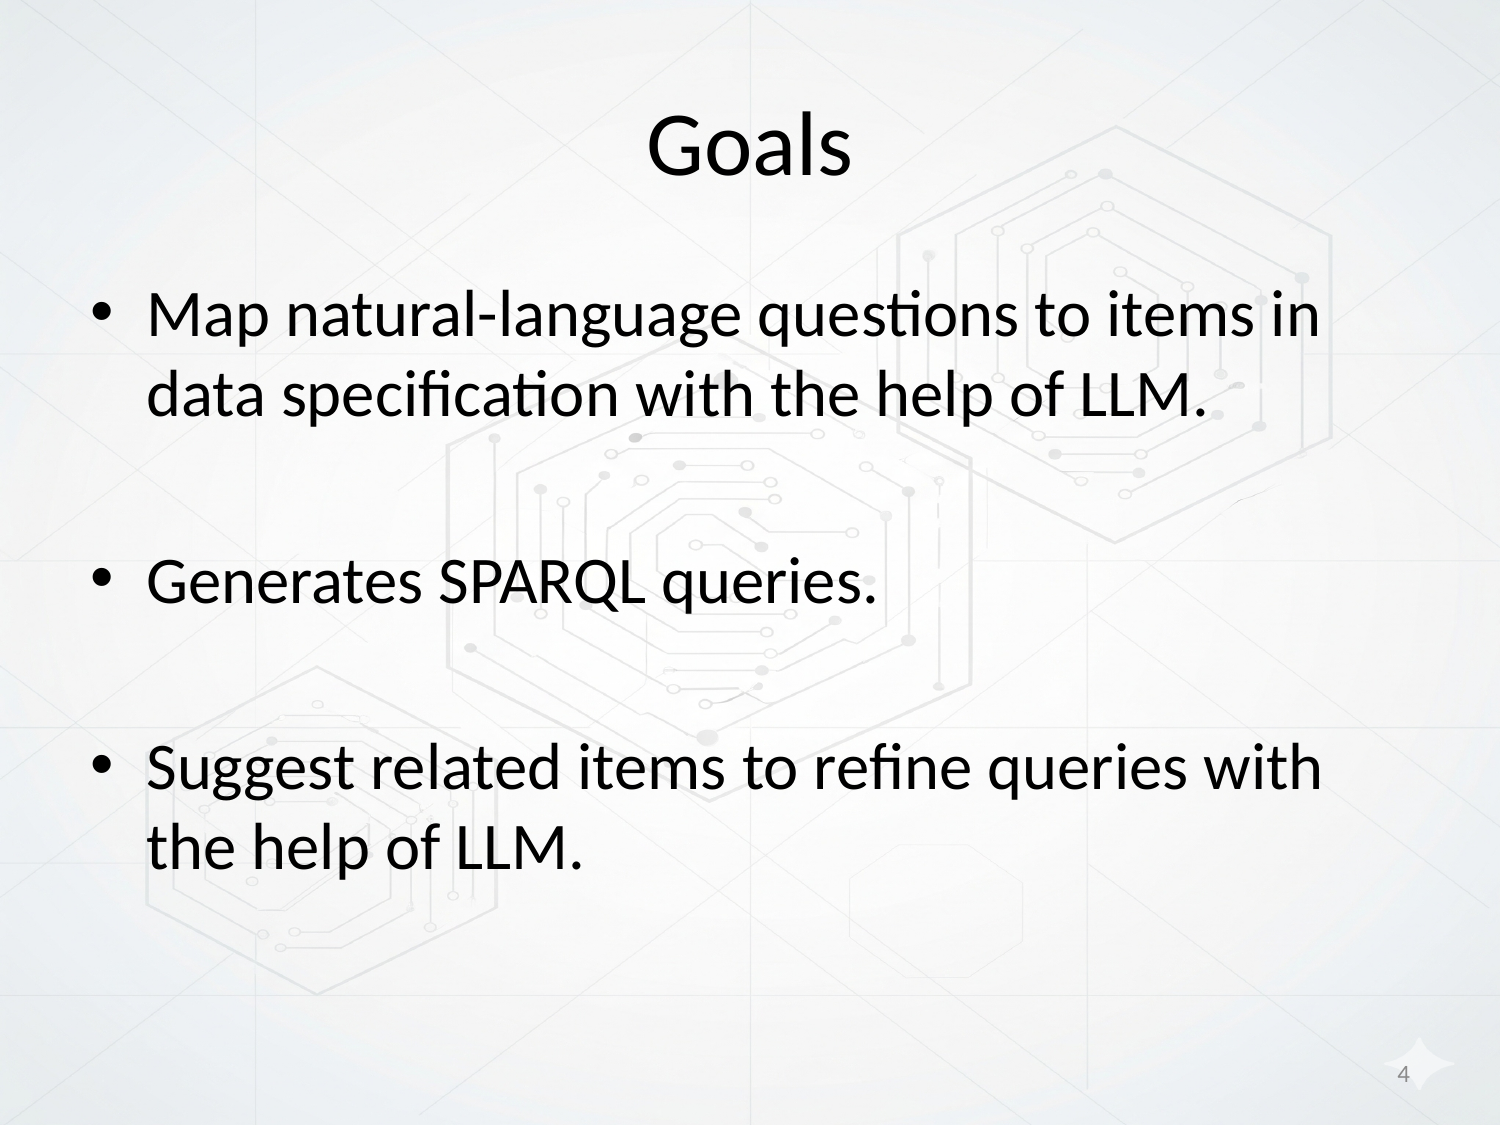

# Goals
Map natural-language questions to items in data specification with the help of LLM.

Generates SPARQL queries.

Suggest related items to refine queries with the help of LLM.
4